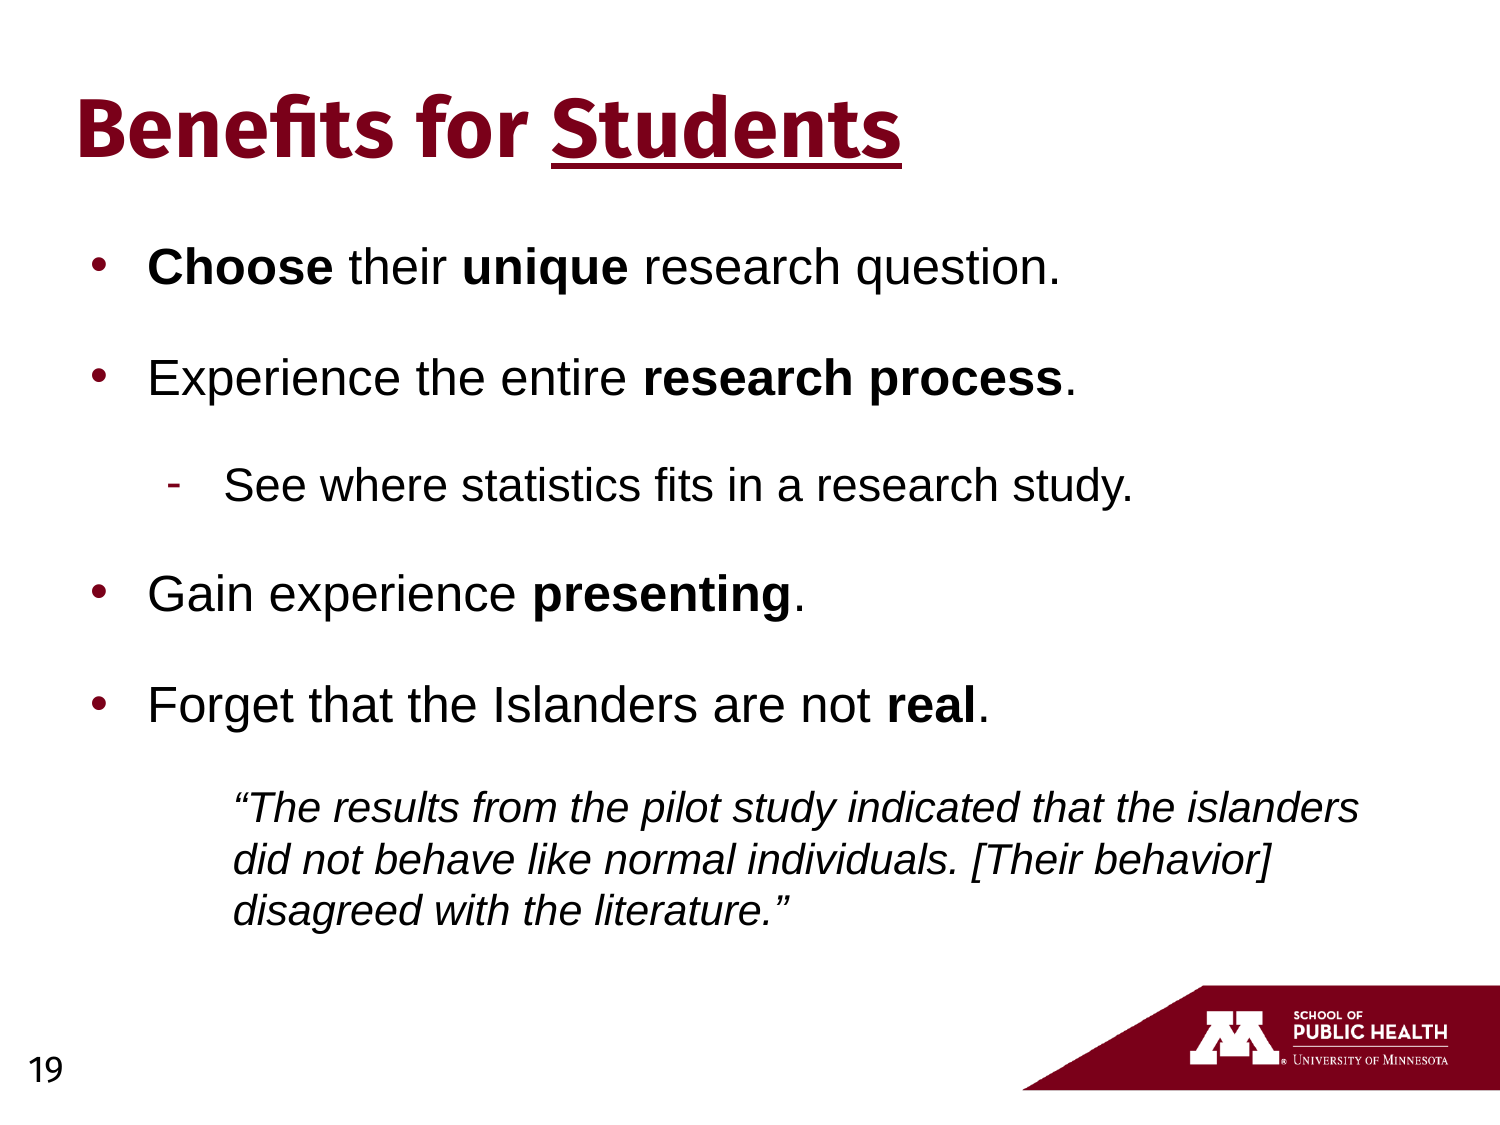

# Benefits for Students
Choose their unique research question.
Experience the entire research process.
See where statistics fits in a research study.
Gain experience presenting.
Forget that the Islanders are not real.
“The results from the pilot study indicated that the islanders did not behave like normal individuals. [Their behavior] disagreed with the literature.”